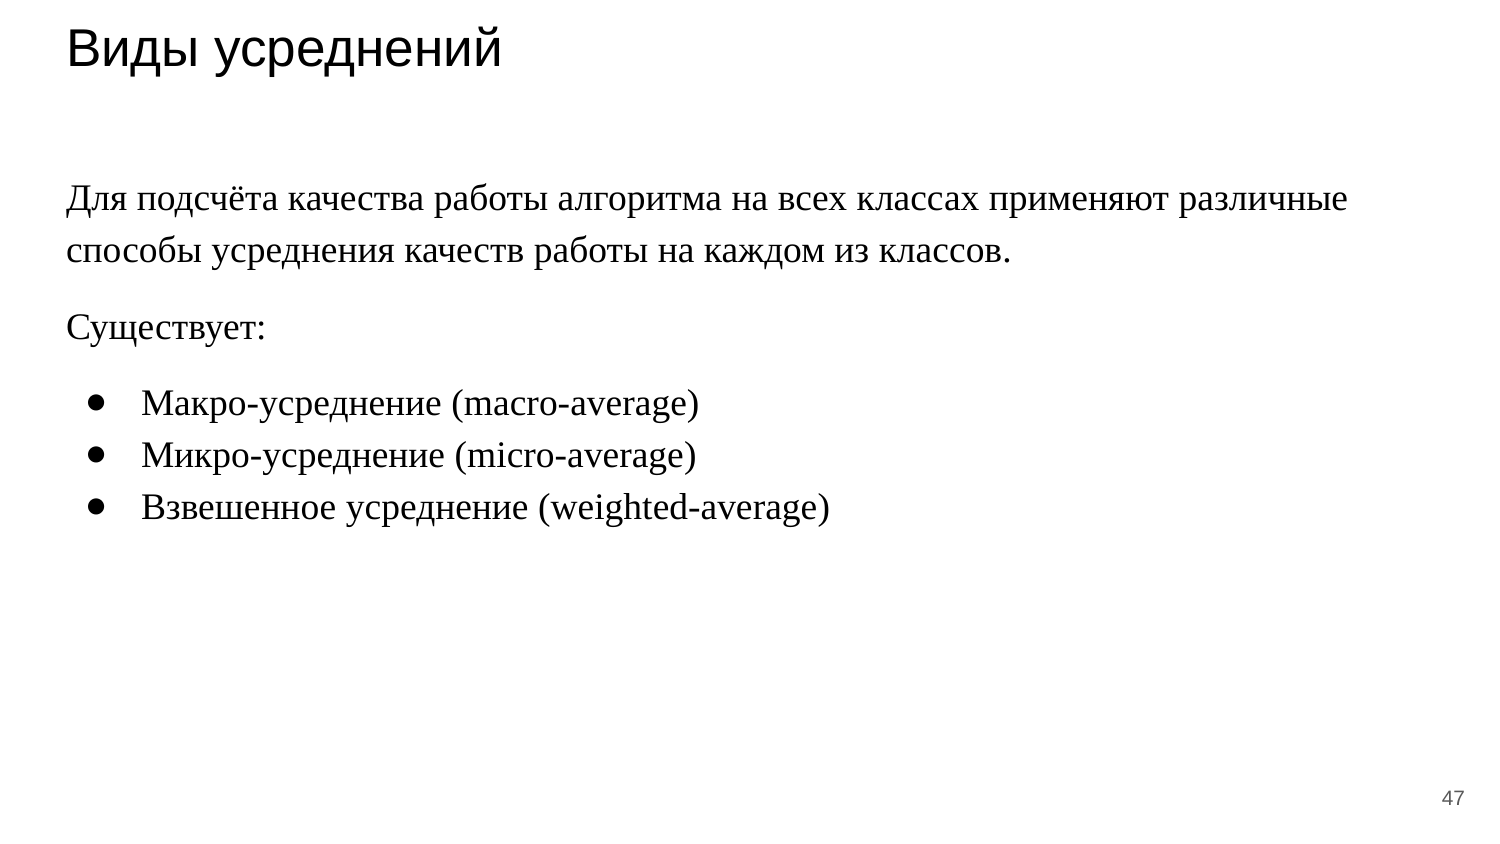

# Виды усреднений
Для подсчёта качества работы алгоритма на всех классах применяют различные способы усреднения качеств работы на каждом из классов.
Существует:
Макро-усреднение (macro-average)
Микро-усреднение (micro-average)
Взвешенное усреднение (weighted-average)
47